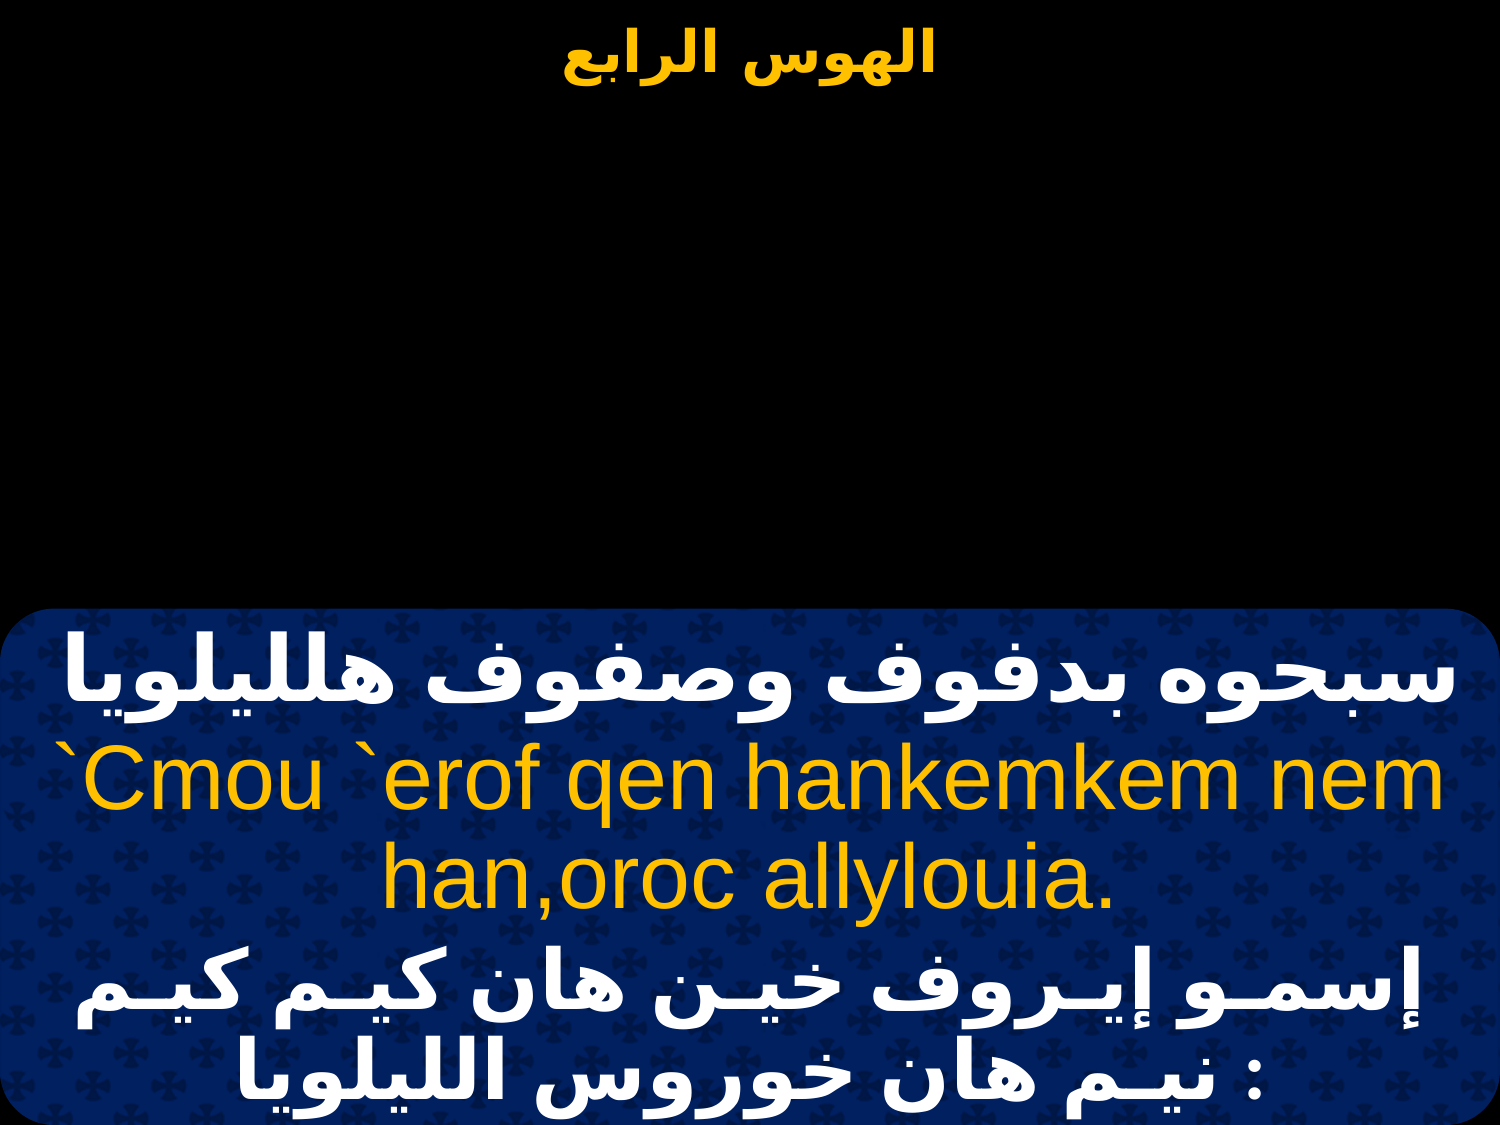

سبحوه بدفوف وصفوف هلليلويا
`Cmou `erof qen hankemkem nem han,oroc allylouia.
إسمـو إيـروف خيـن هان كيـم كيـم نيـم هان خوروس الليلويا :